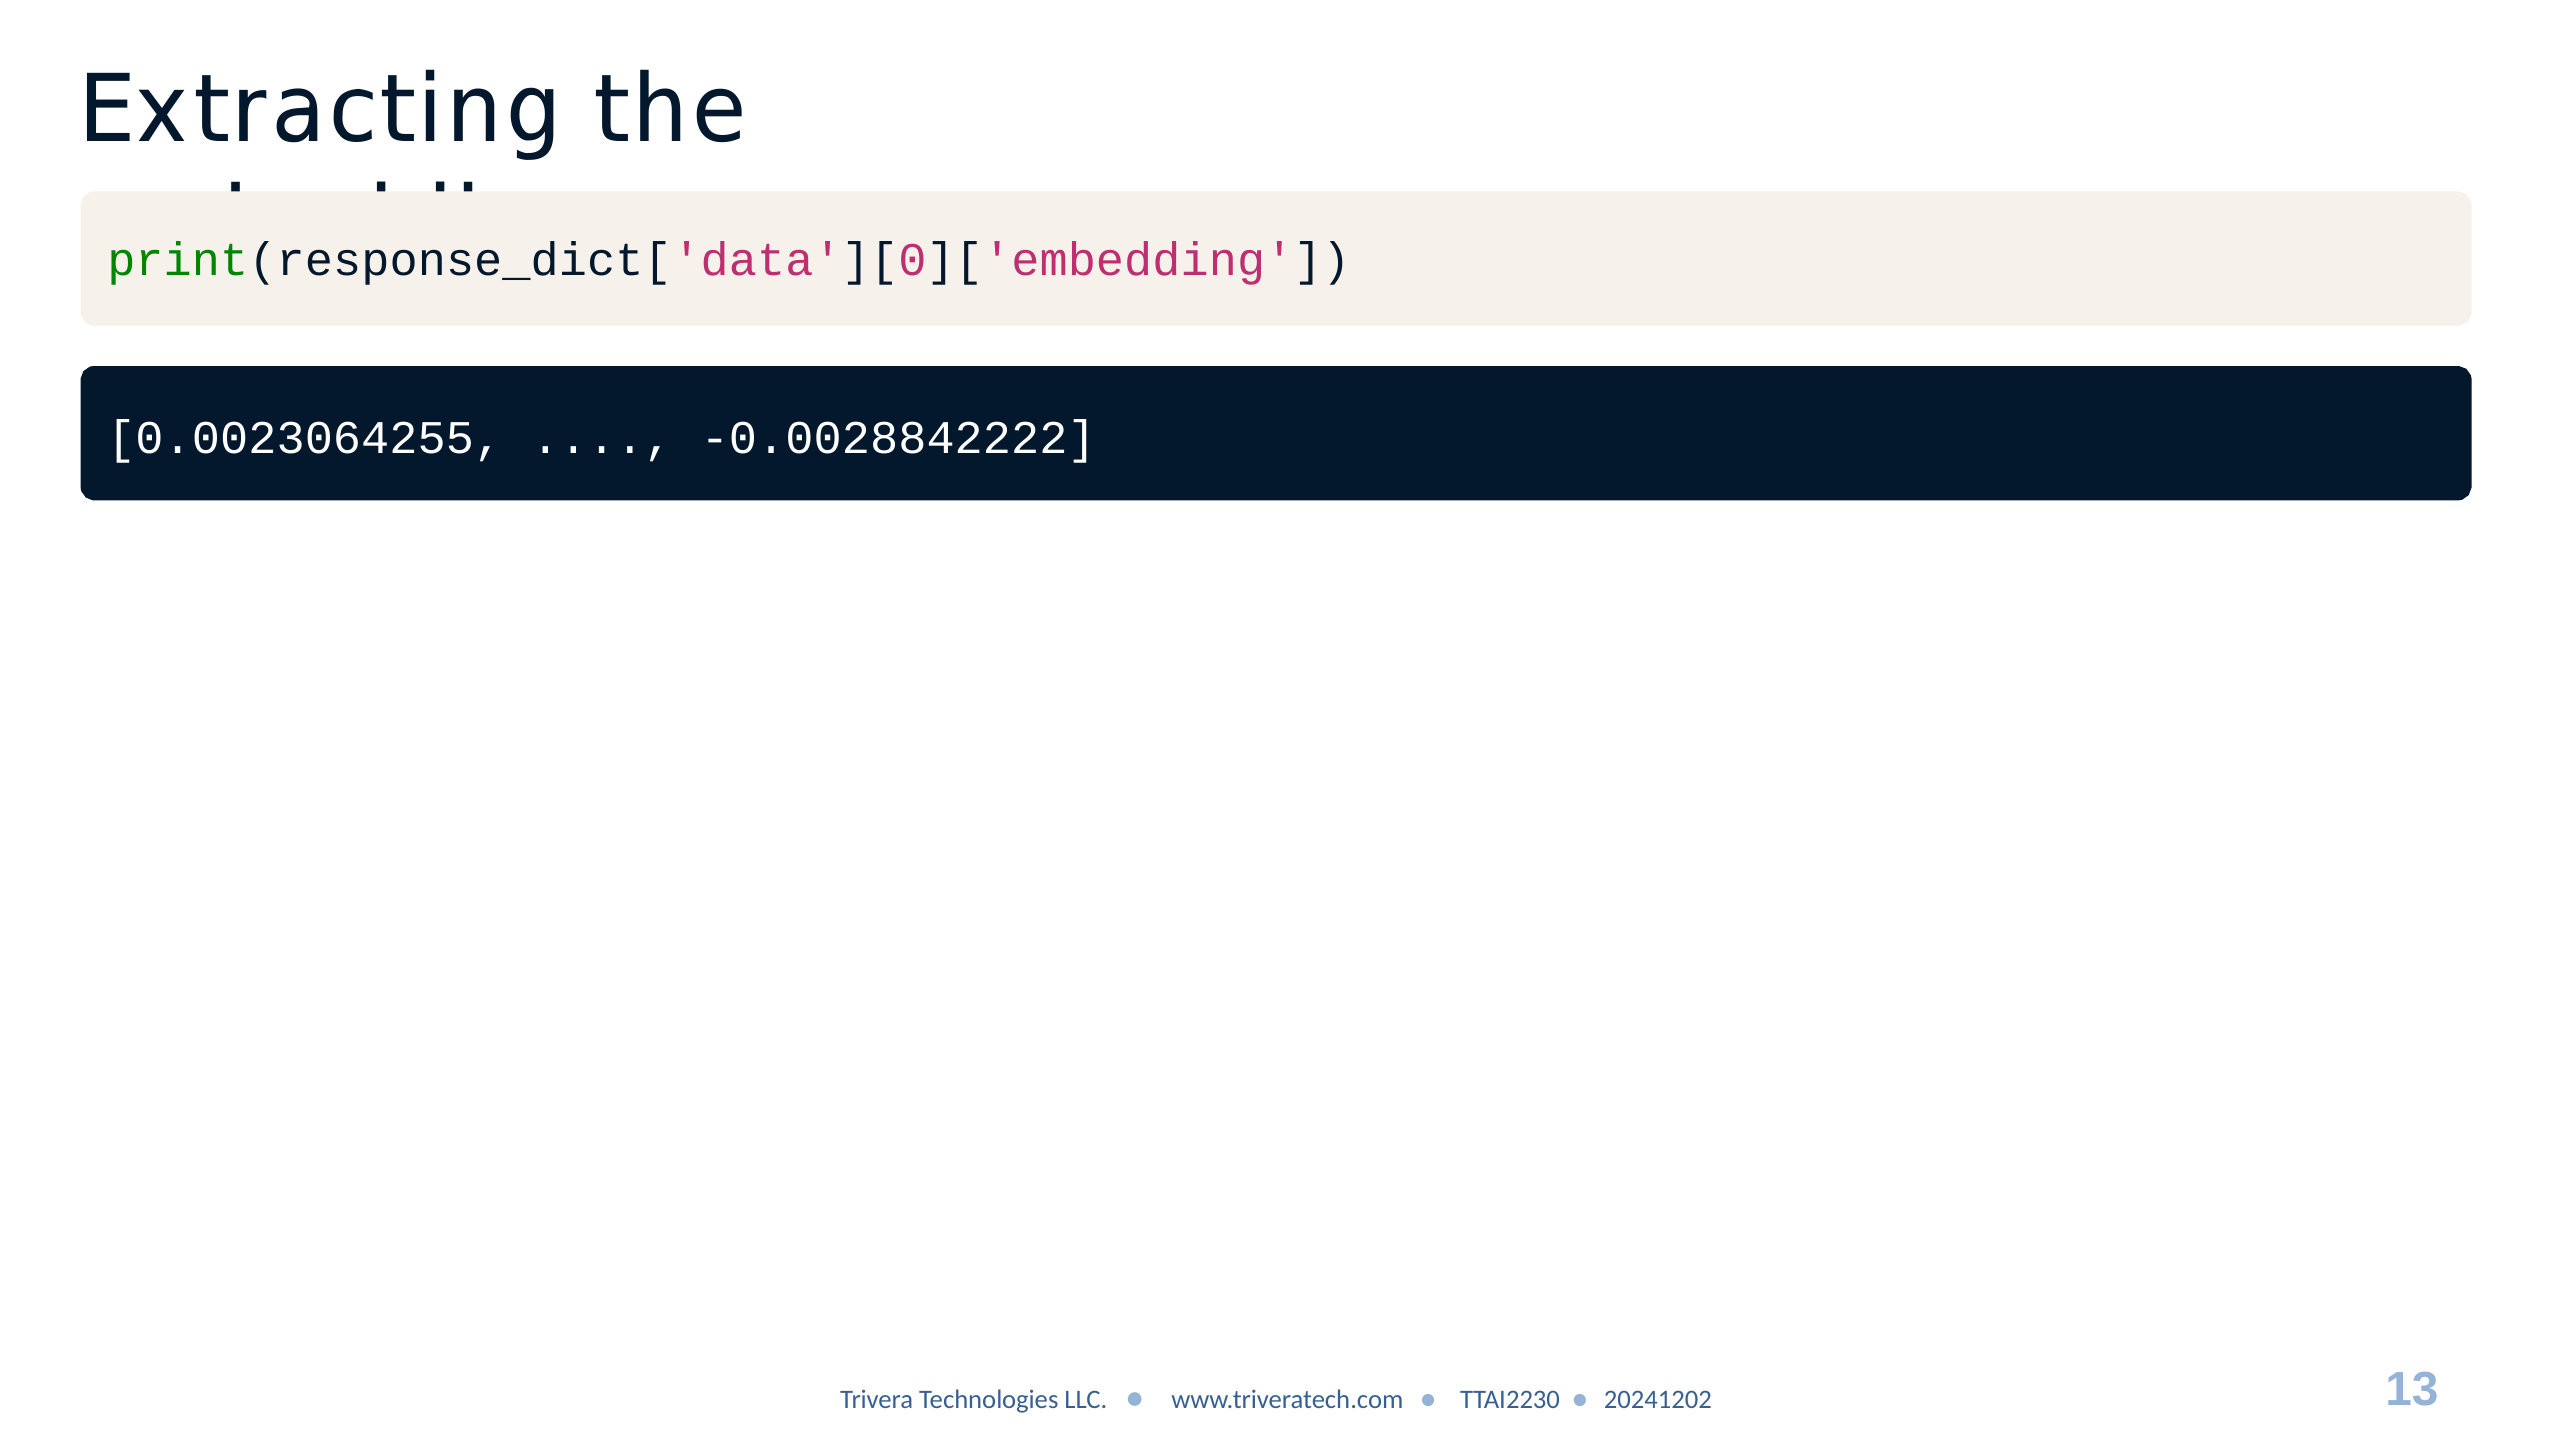

# Extracting the embeddings

print(response_dict['data'][0]['embedding'])

[0.0023064255, ...., -0.0028842222]